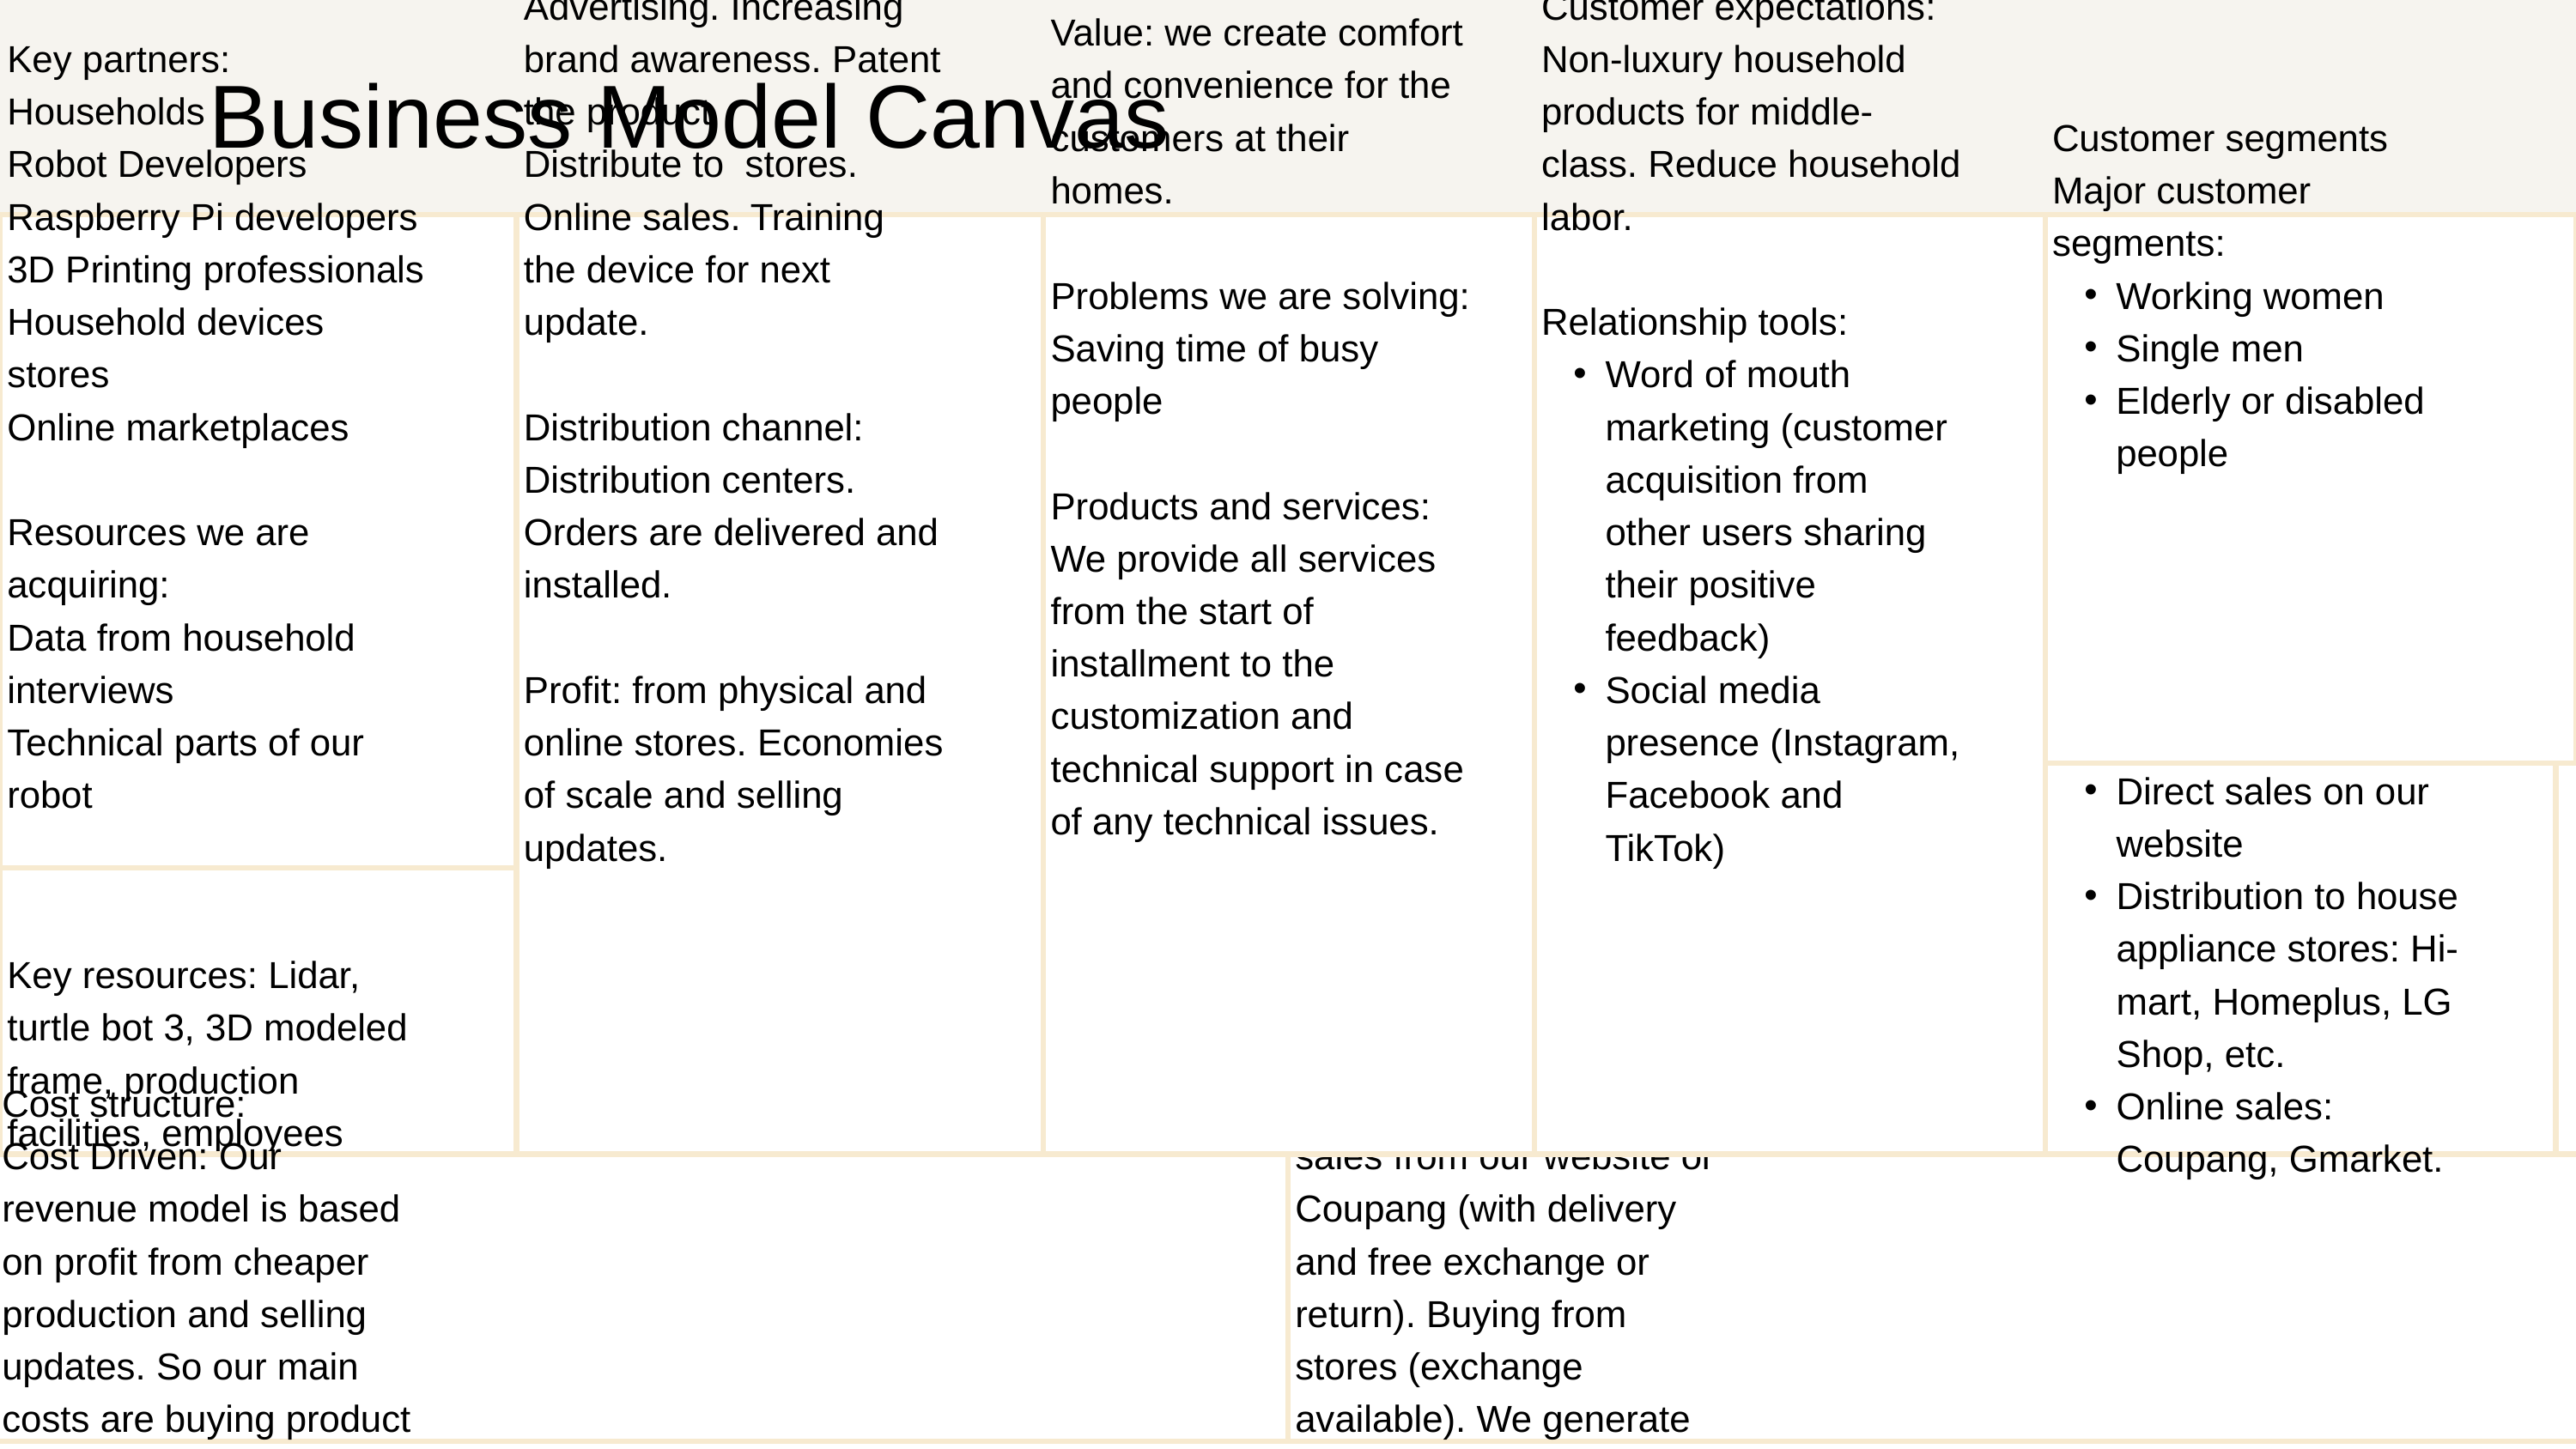

Business Model Canvas

Key partners:
Households
Robot Developers
Raspberry Pi developers
3D Printing professionals
Household devices stores
Online marketplaces

Resources we are acquiring:
Data from household interviews
Technical parts of our robot

Key activities:

Advertising. Increasing brand awareness. Patent the product
Distribute to  stores. Online sales. Training the device for next update.

Distribution channel: Distribution centers. Orders are delivered and installed.

Profit: from physical and online stores. Economies of scale and selling updates.

Value propositions

Value: we create comfort and convenience for the customers at their homes.

Problems we are solving:
Saving time of busy people

Products and services:
We provide all services from the start of installment to the customization and technical support in case of any technical issues.

Customer relationships

Customer expectations:
Non-luxury household products for middle-class. Reduce household labor.

Relationship tools:
Word of mouth marketing (customer acquisition from other users sharing their positive feedback)
Social media presence (Instagram, Facebook and TikTok)

Customer segments
Major customer segments:
Working women
Single men
Elderly or disabled people

Channels
Sales channels:
Direct sales on our website
Distribution to house appliance stores: Hi-mart, Homeplus, LG Shop, etc.
Online sales: Coupang, Gmarket.

Key resources: Lidar, turtle bot 3, 3D modeled frame, production facilities, employees

Cost structure:
Cost Driven: Our revenue model is based on profit from cheaper production and selling updates. So our main costs are buying product from producing company, advertisement and hardware and software development.

Revenue streams
Revenue sources: Direct sales from our website or Coupang (with delivery and free exchange or return). Buying from stores (exchange available). We generate revenue from the number of products sold. The product updates will be sold each time of release